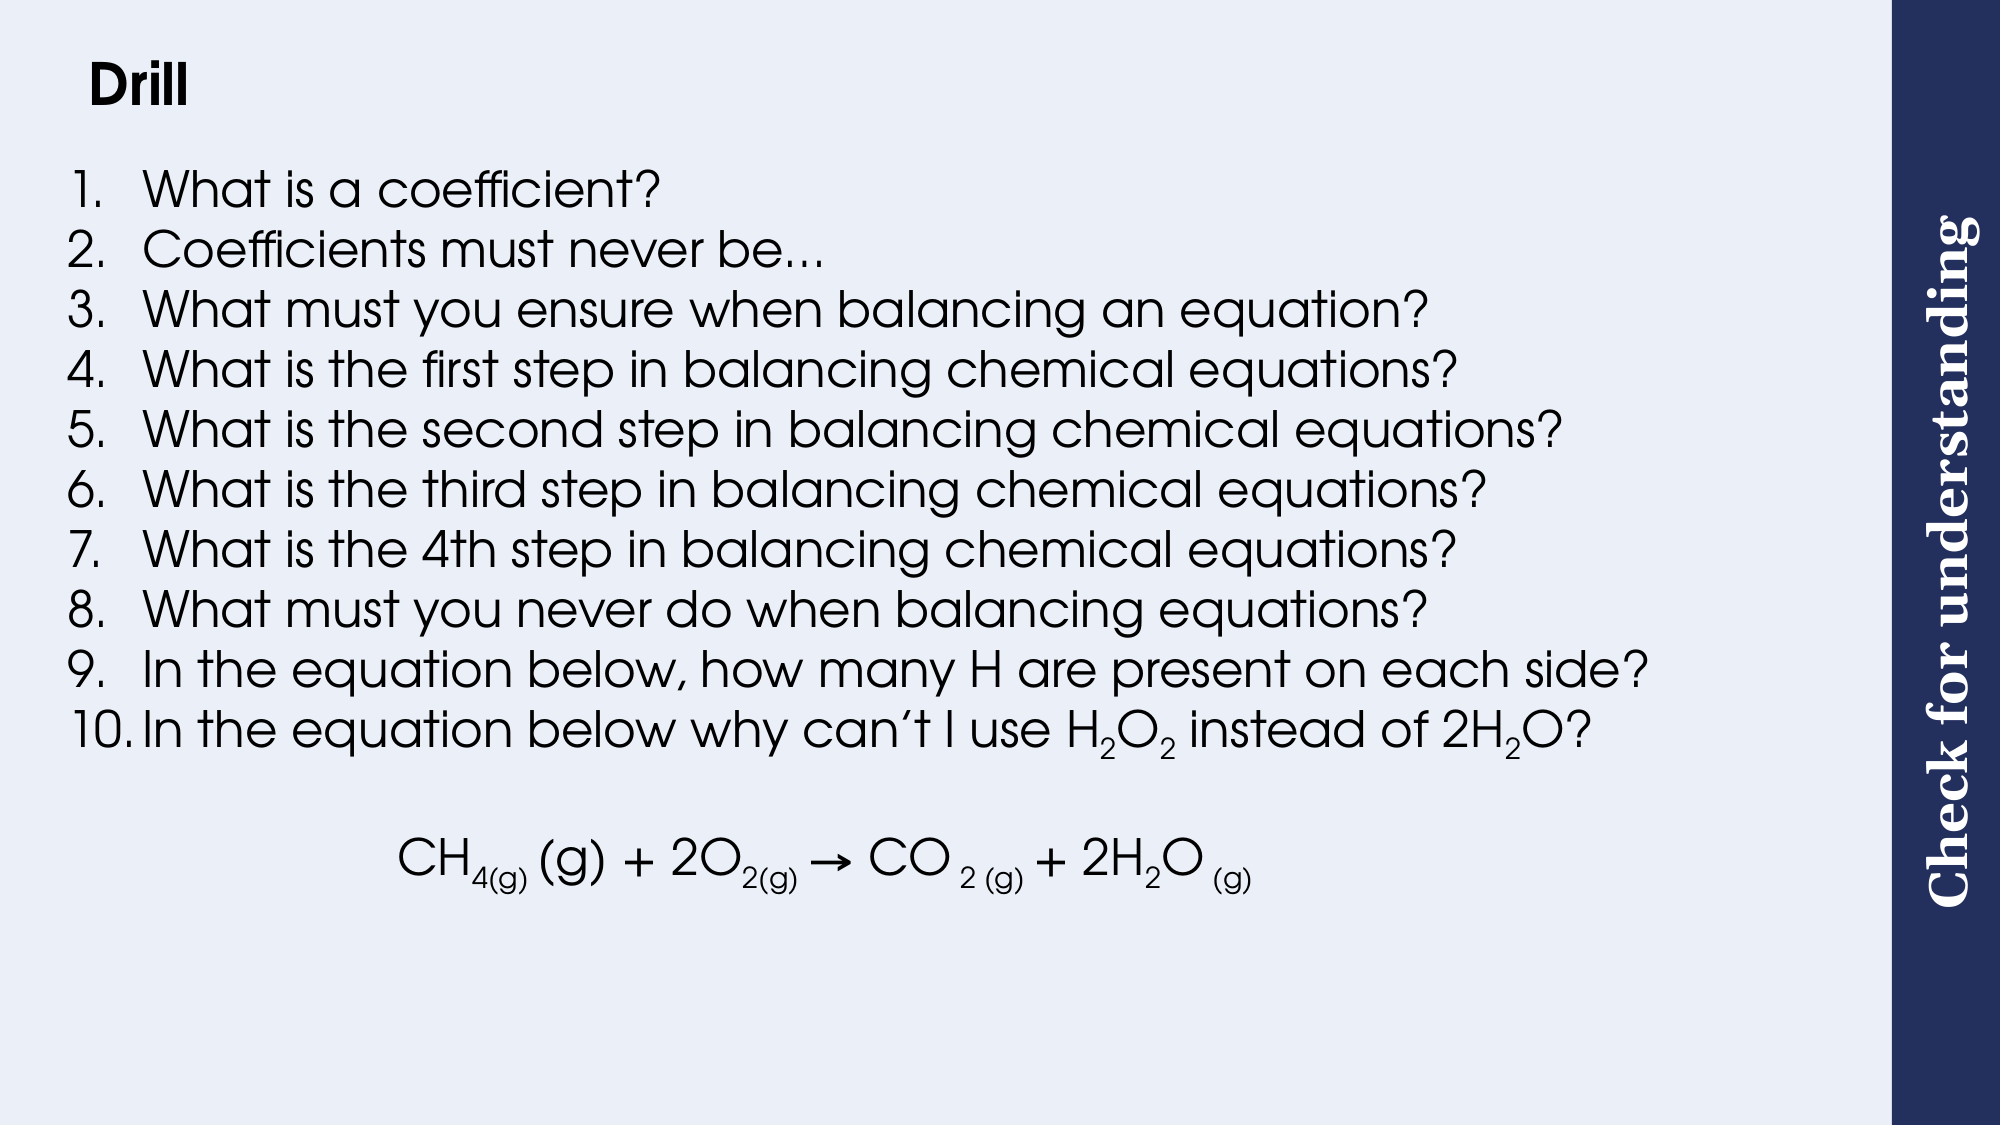

# Drill
What is a coefficient?
Coefficients must never be…
What must you ensure when balancing an equation?
What is the first step in balancing chemical equations?
What is the second step in balancing chemical equations?
What is the third step in balancing chemical equations?
What is the 4th step in balancing chemical equations?
What must you never do when balancing equations?
In the equation below, how many H are present on each side?
In the equation below why can’t I use H2O2 instead of 2H2O?

                        CH4(g) (g) + 2O2(g) → CO 2 (g) + 2H2O (g)